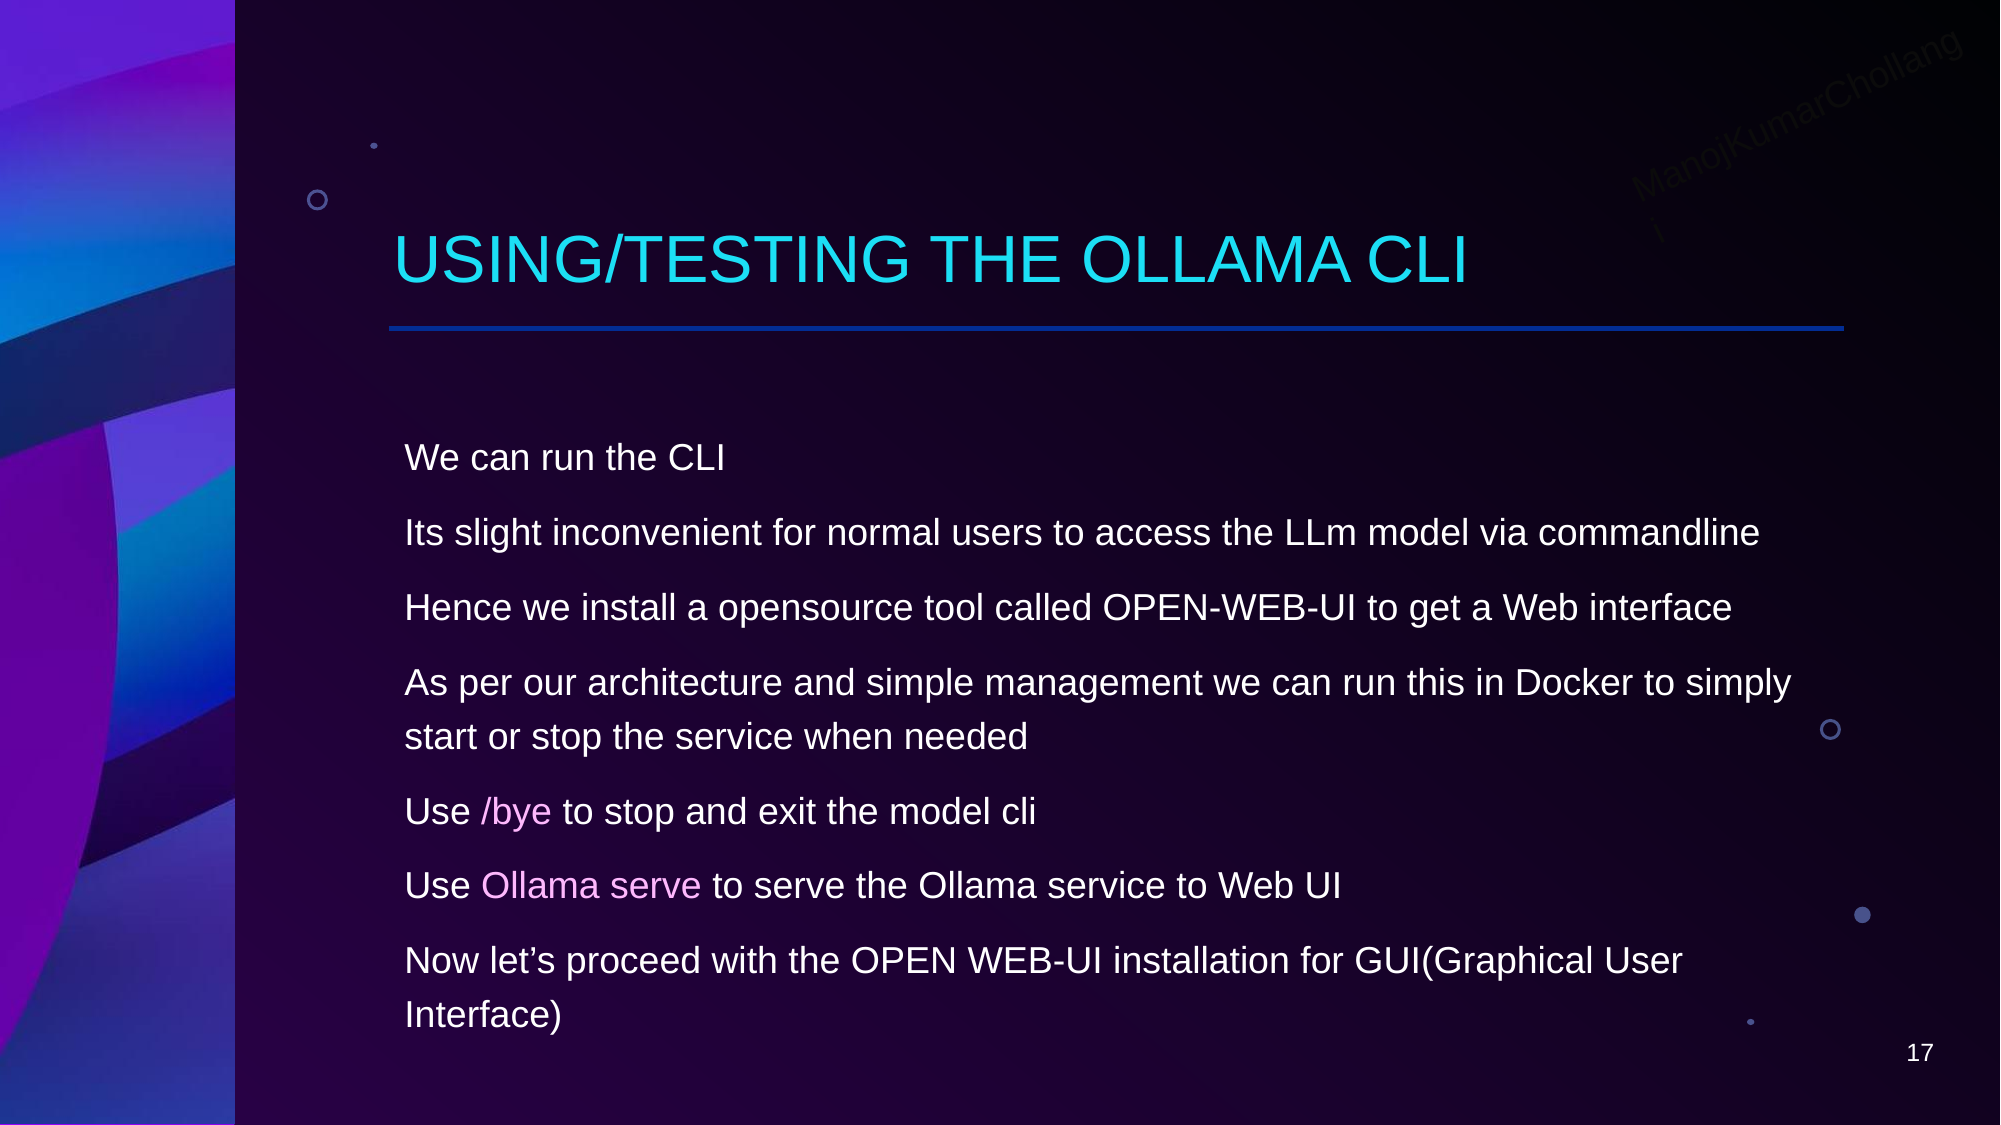

# Using/TESTING the OLLAMA CLI

We can run the CLI
Its slight inconvenient for normal users to access the LLm model via commandline
Hence we install a opensource tool called OPEN-WEB-UI to get a Web interface
As per our architecture and simple management we can run this in Docker to simply start or stop the service when needed
Use /bye to stop and exit the model cli
Use Ollama serve to serve the Ollama service to Web UI
Now let’s proceed with the OPEN WEB-UI installation for GUI(Graphical User Interface)

17